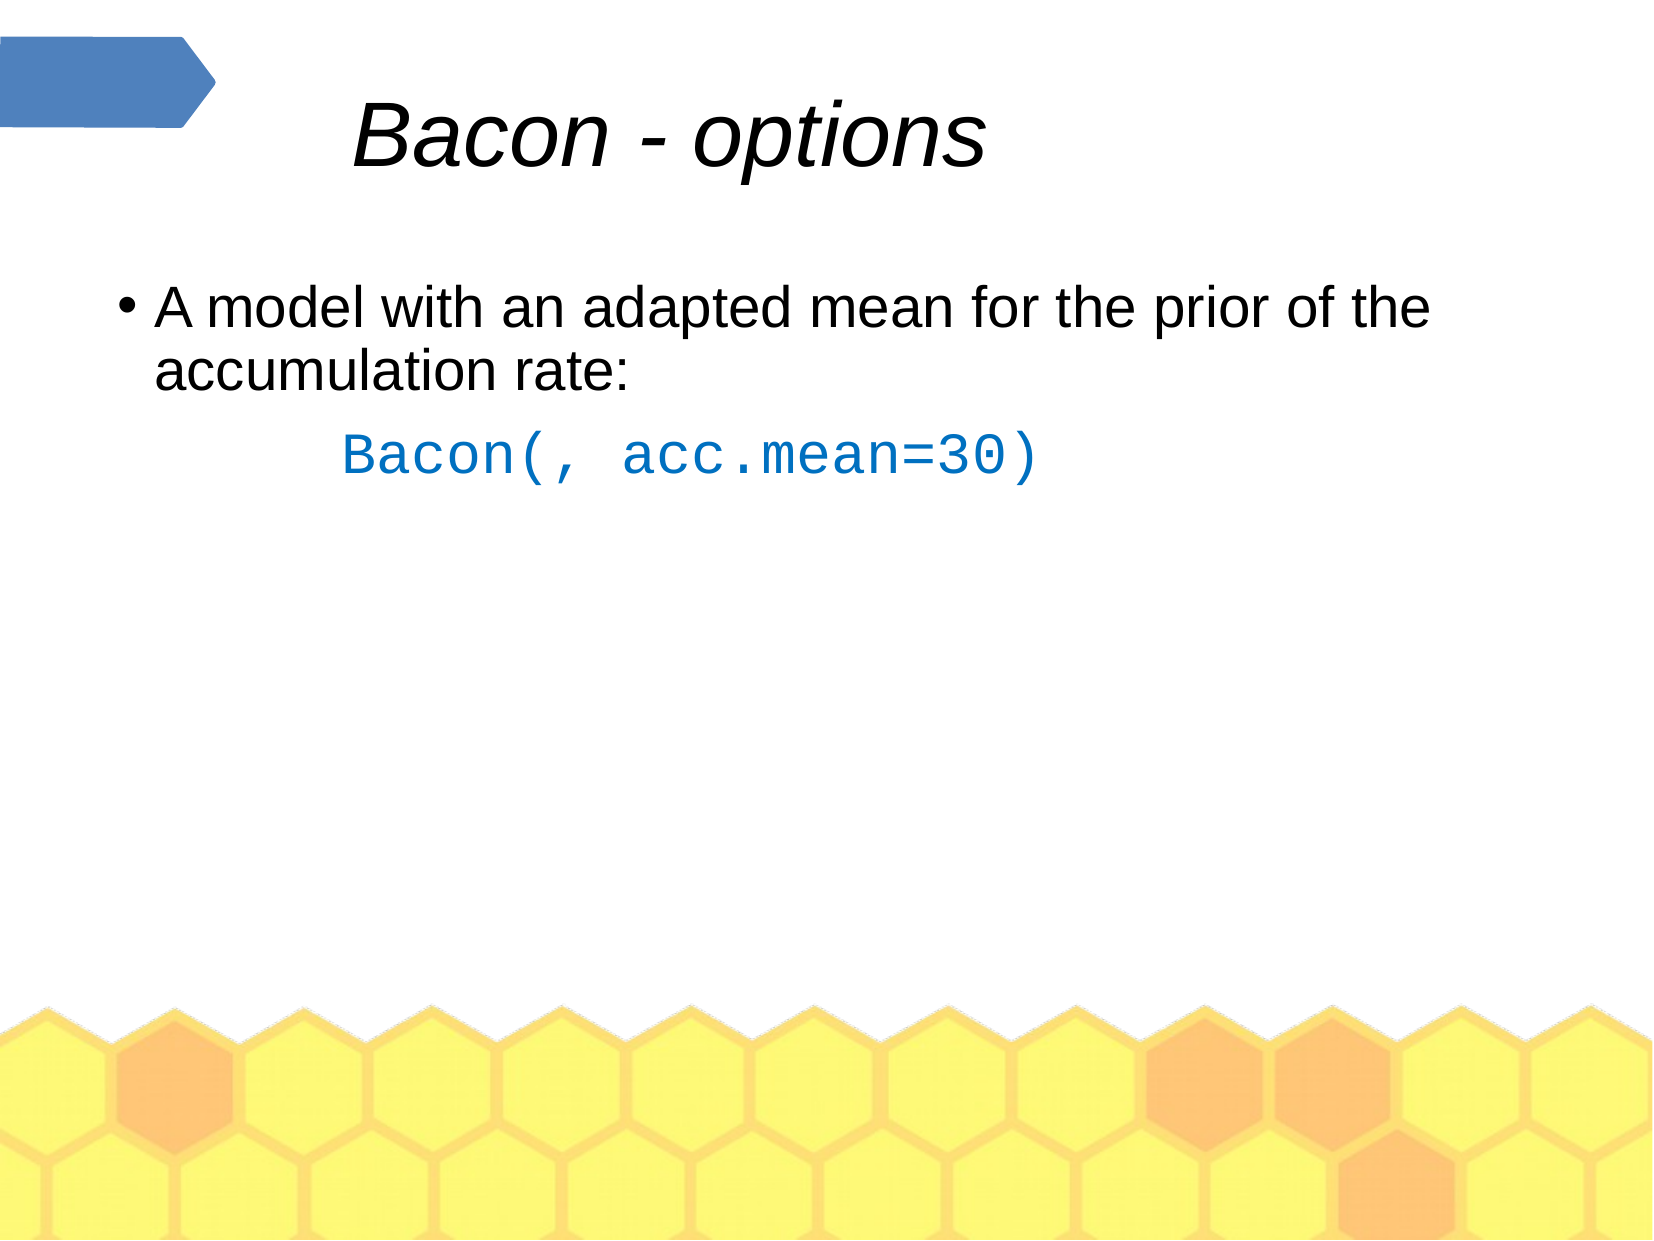

Bacon - options
A model with an adapted mean for the prior of the accumulation rate:
	Bacon(, acc.mean=30)